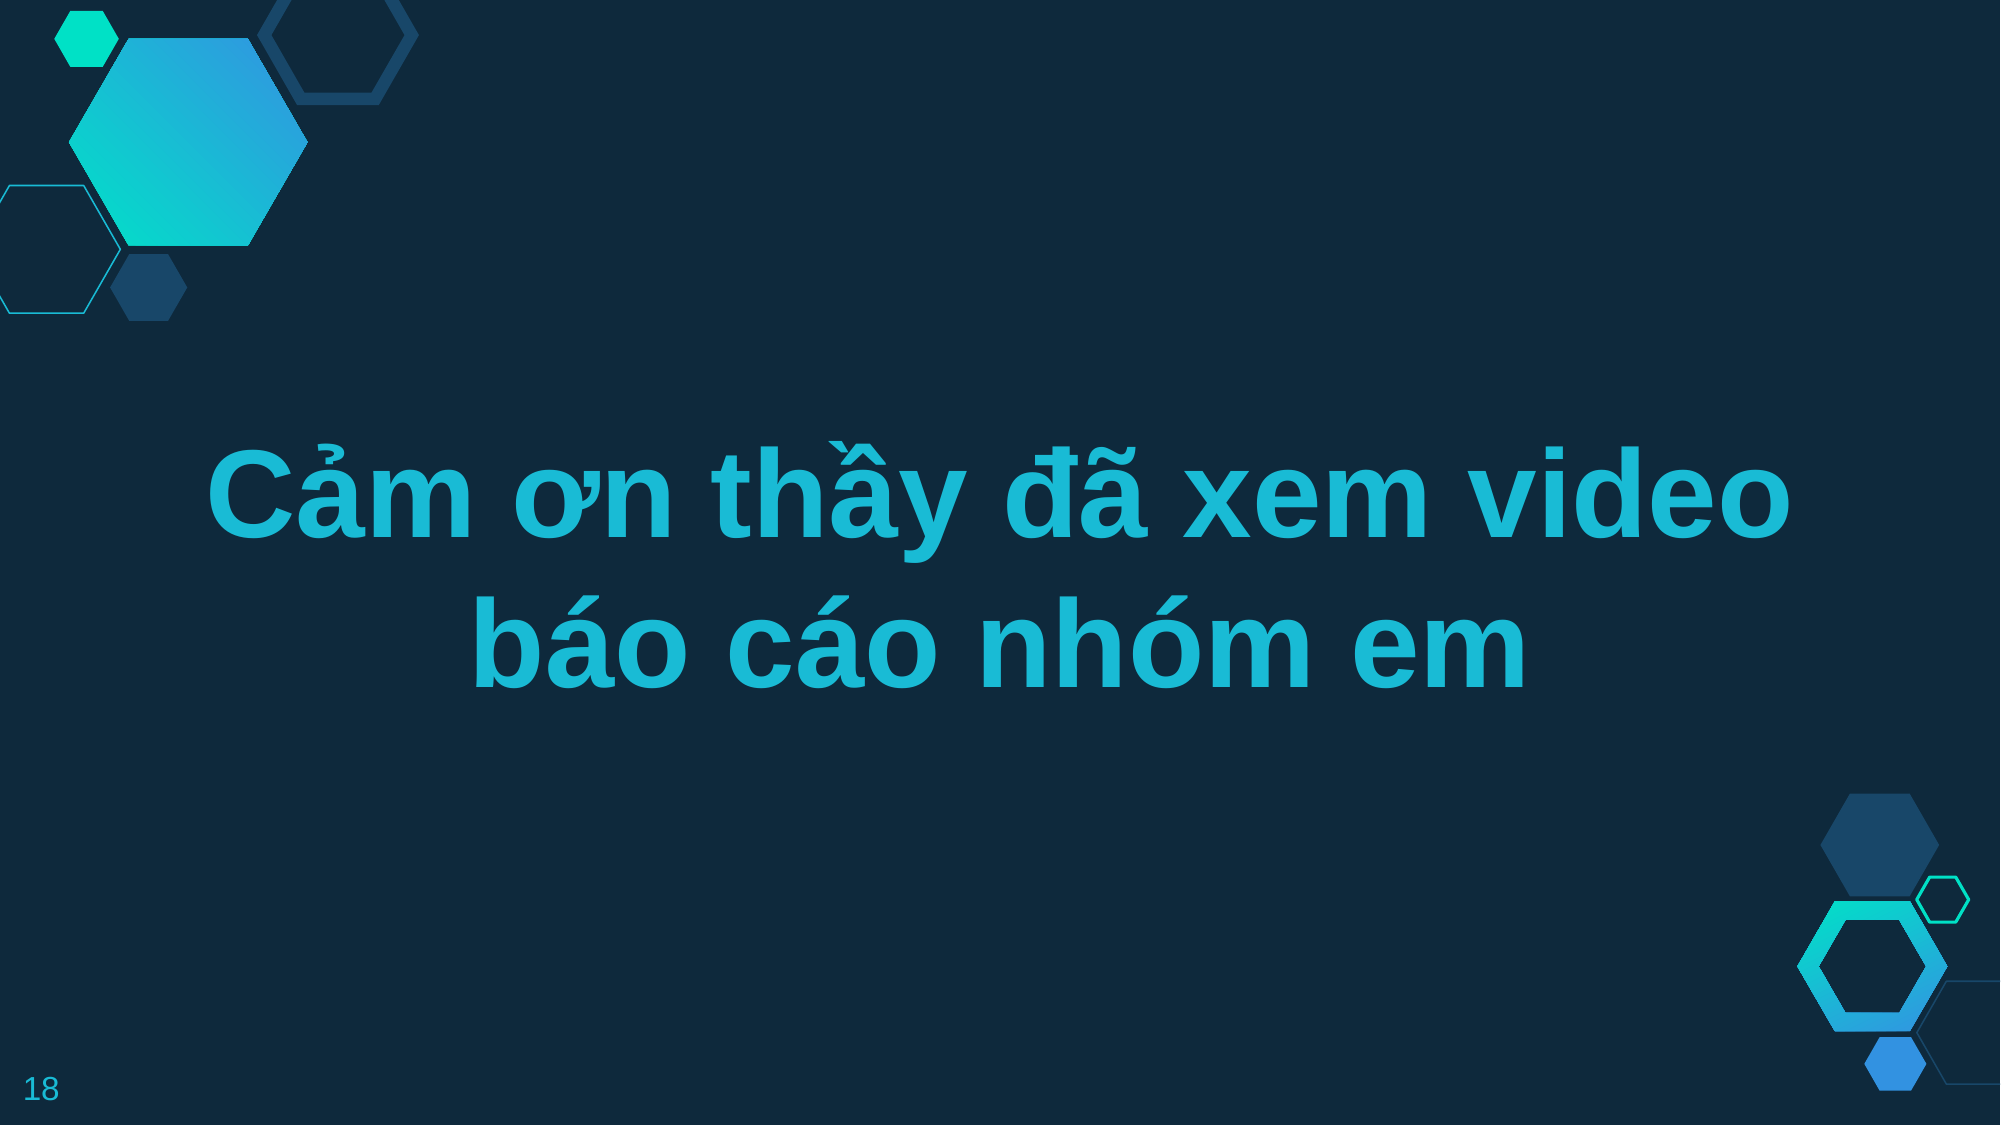

Cảm ơn thầy đã xem video báo cáo nhóm em
18